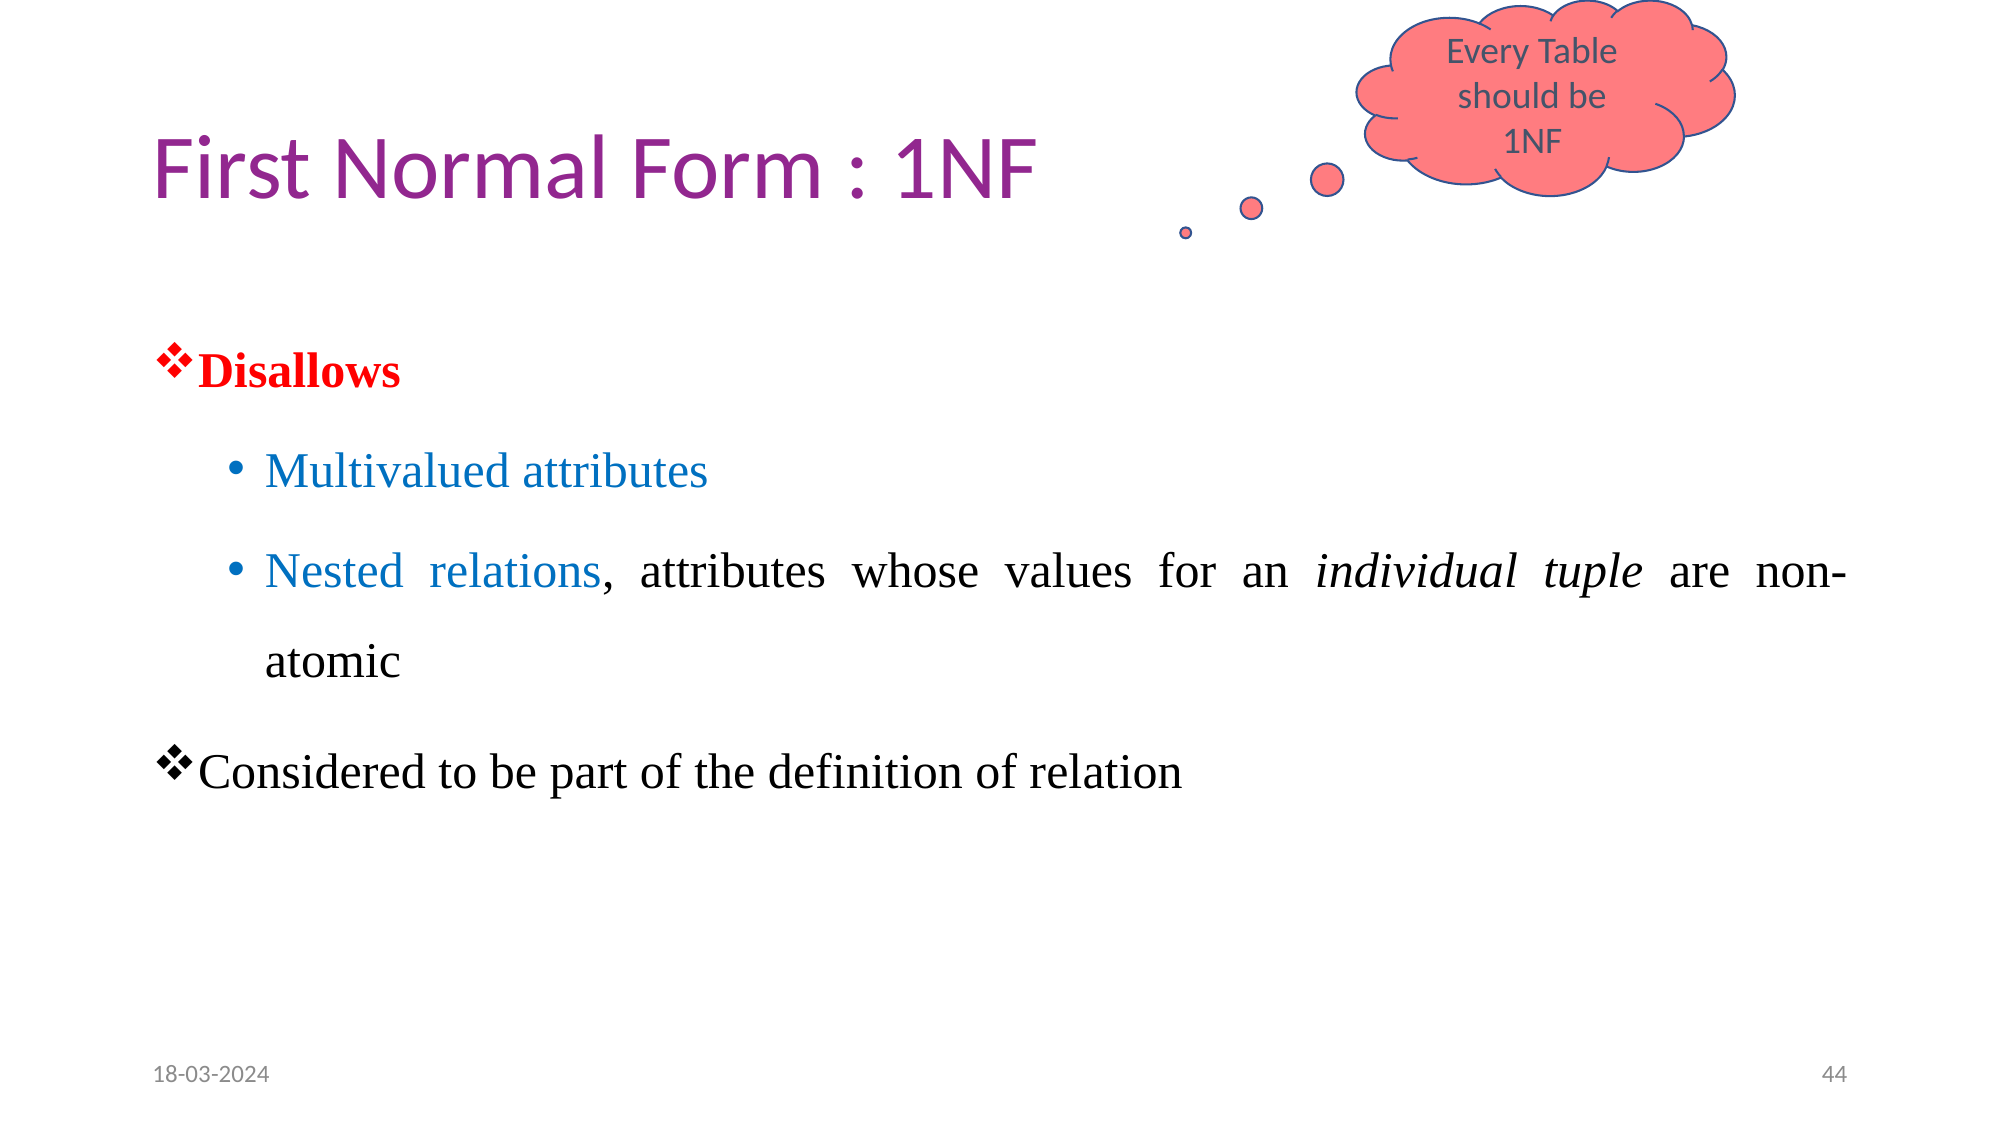

Every Table should be 1NF
# First Normal Form : 1NF
Disallows
Multivalued attributes
Nested relations, attributes whose values for an individual tuple are non-atomic
Considered to be part of the definition of relation

18-03-2024
44